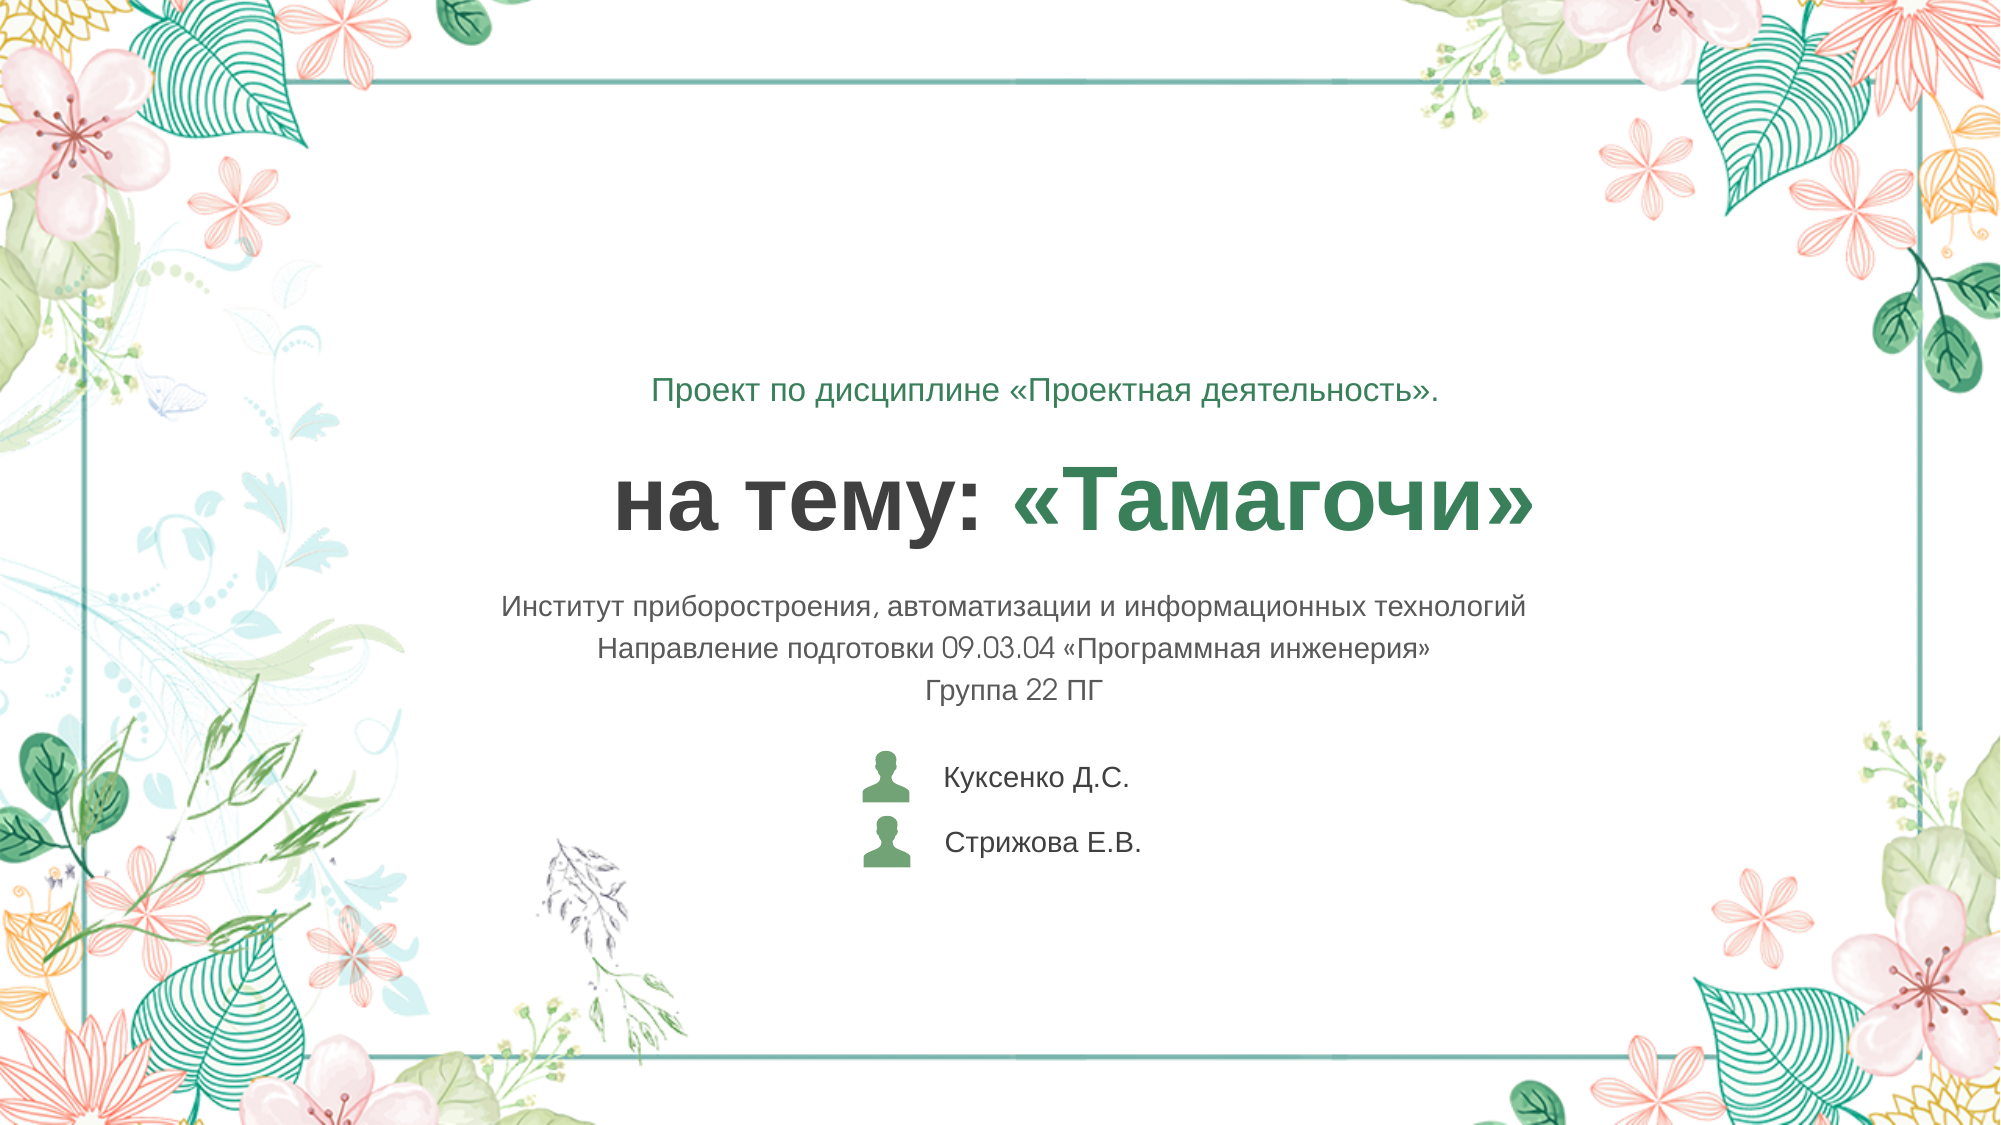

Проект по дисциплине «Проектная деятельность».
на тему: «Тамагочи»
Институт приборостроения, автоматизации и информационных технологий
Направление подготовки 09.03.04 «Программная инженерия»
Группа 22 ПГ

Куксенко Д.С.

Стрижова Е.В.